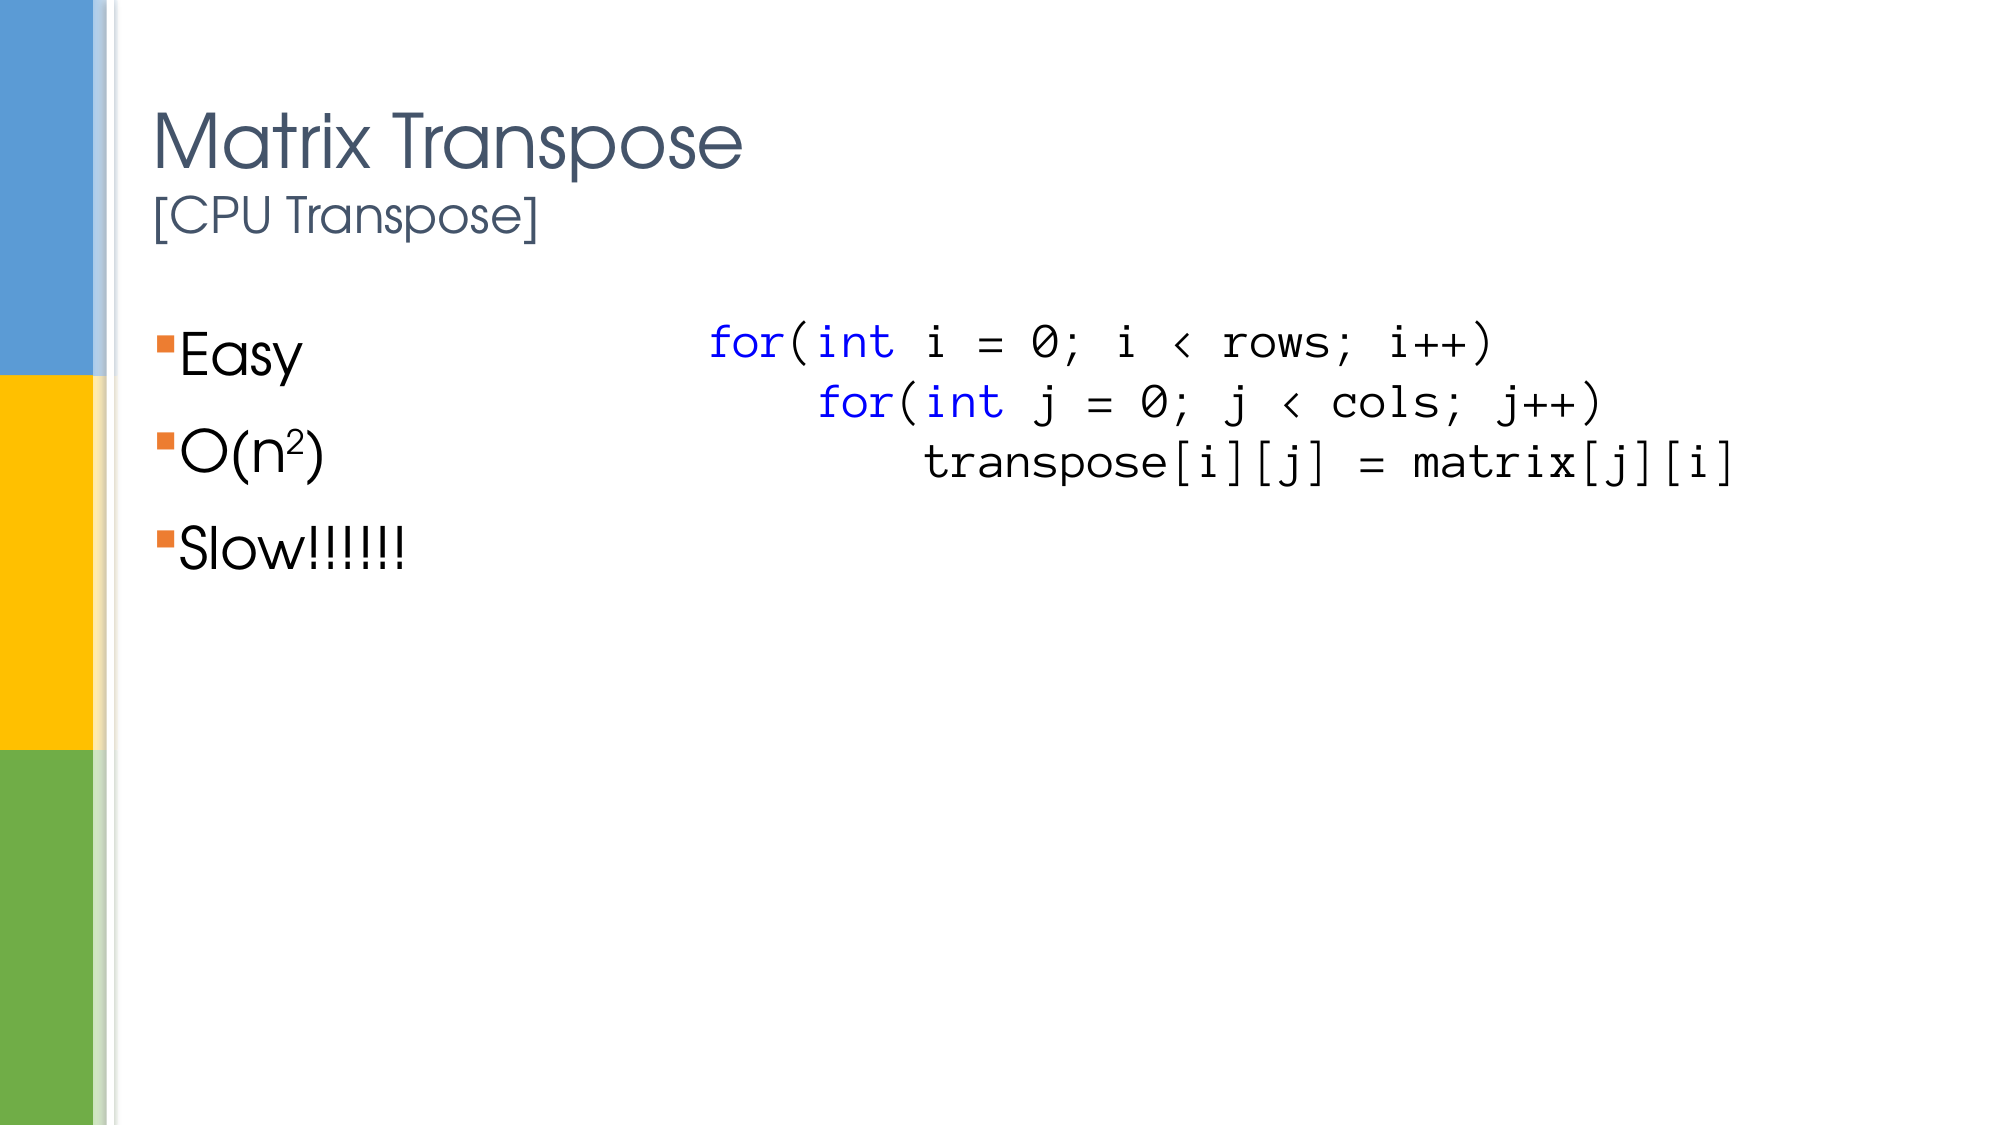

# Matrix Transpose [CPU Transpose]
Easy
O(n2)
Slow!!!!!!
for(int i = 0; i < rows; i++)
    for(int j = 0; j < cols; j++)
        transpose[i][j] = matrix[j][i]